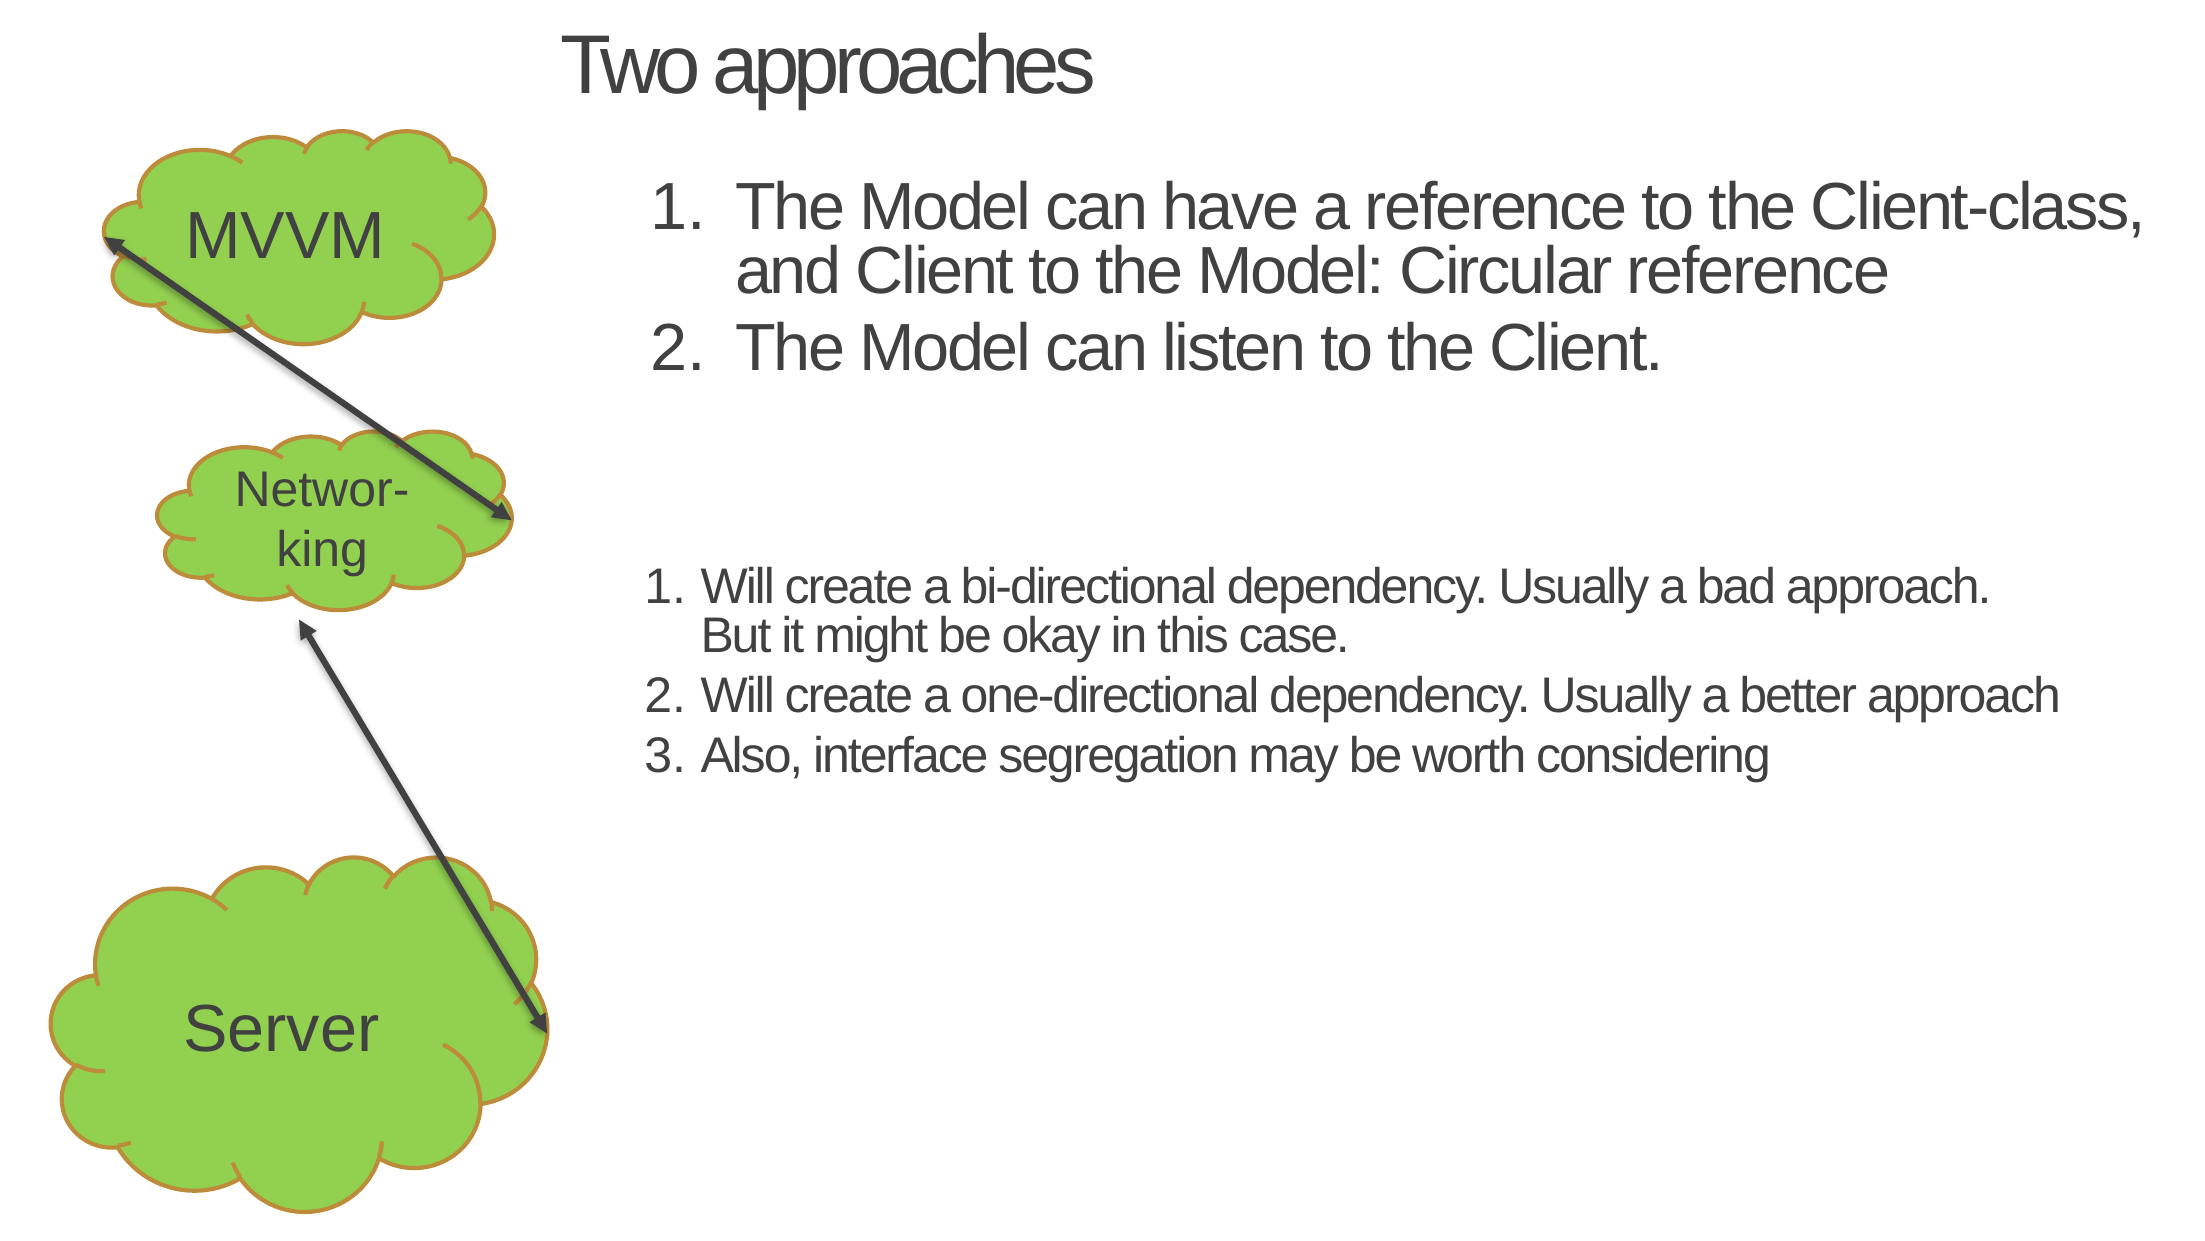

# Two approaches
MVVM
The Model can have a reference to the Client-class, and Client to the Model: Circular reference
The Model can listen to the Client.
Networ-king
Will create a bi-directional dependency. Usually a bad approach.
But it might be okay in this case.
Will create a one-directional dependency. Usually a better approach
Also, interface segregation may be worth considering
Server